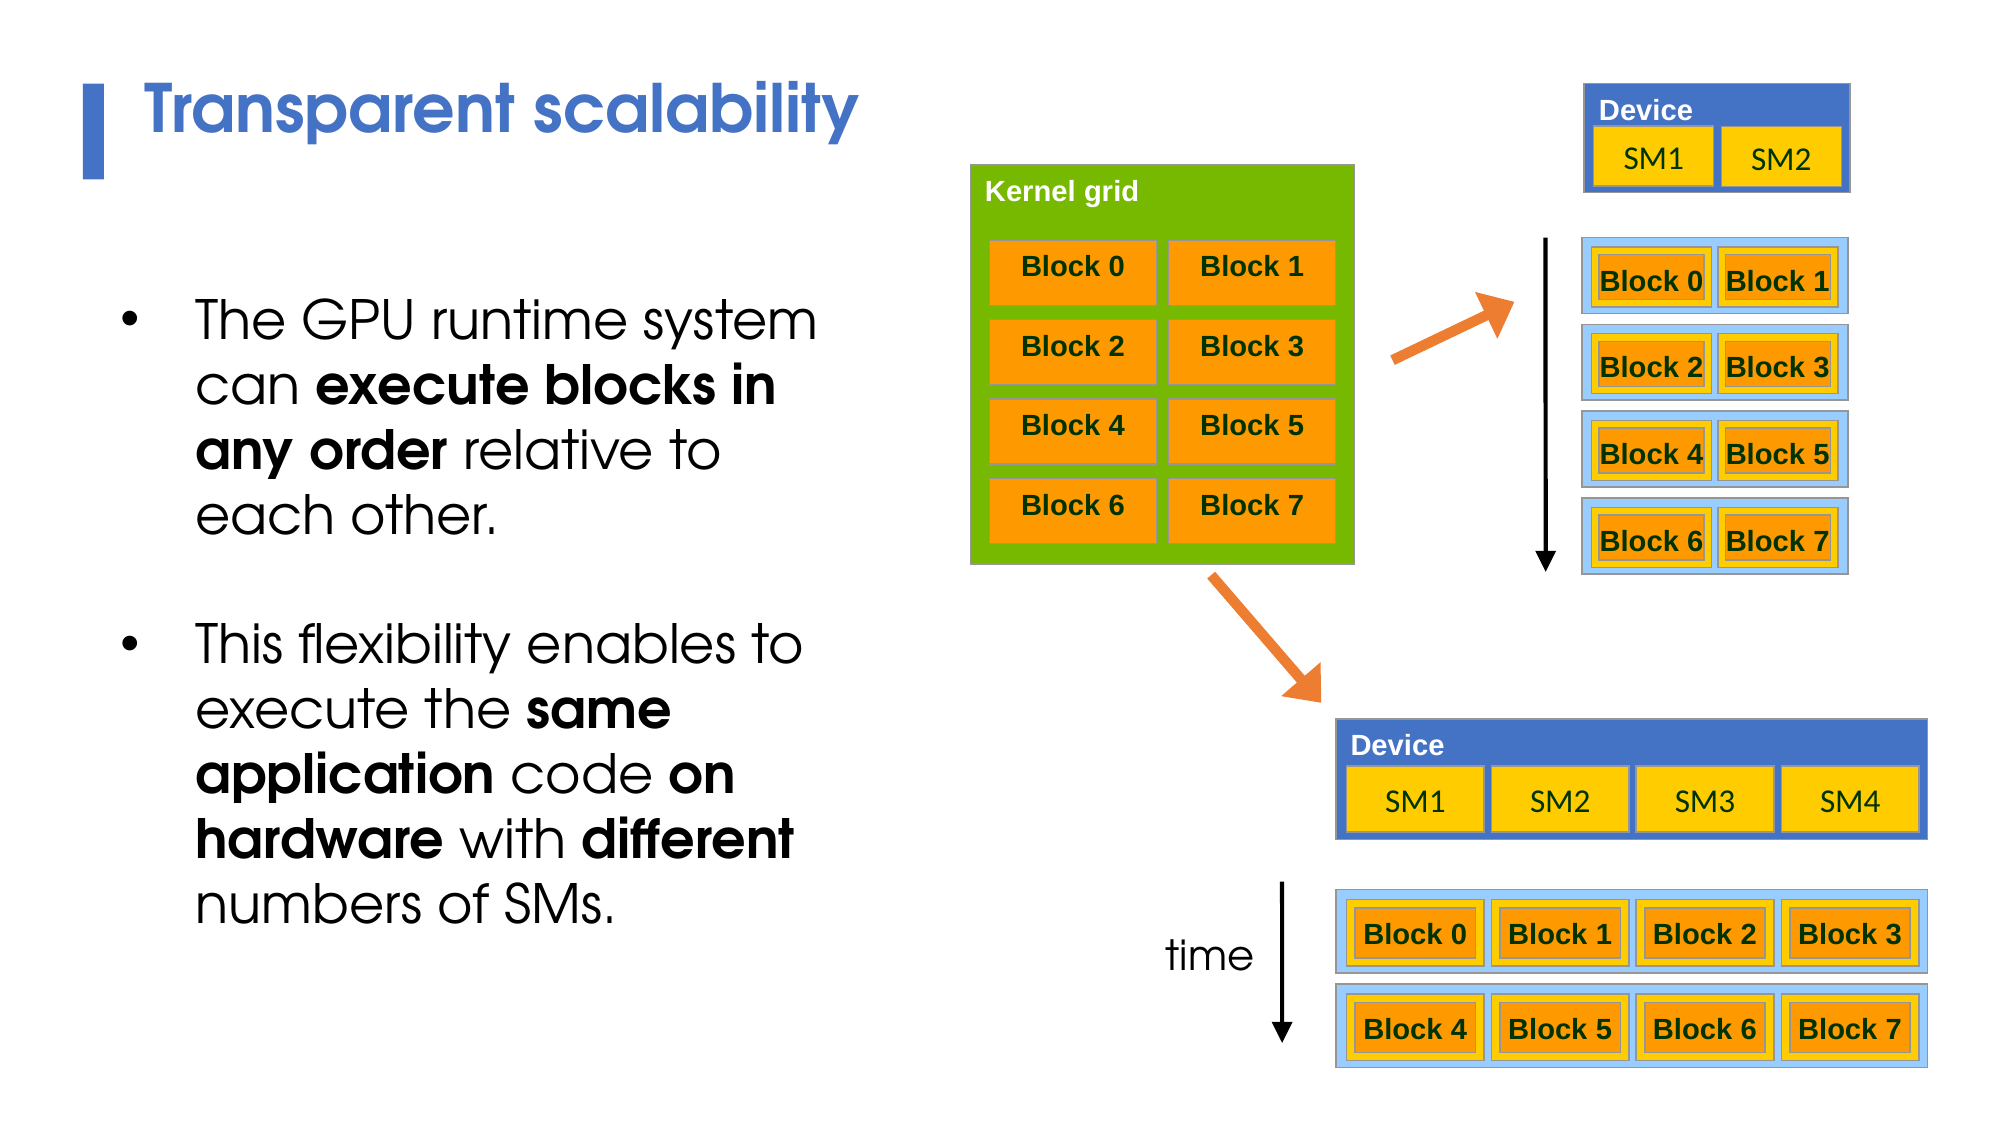

Transparent scalability

Device
SM1

Block 0

Block 1

Block 2

Block 3

Block 4

Block 5

Block 6

Block 7
SM2
Kernel grid
Block 0
Block 1
Block 2
Block 3
Block 4
Block 5
Block 6
Block 7
The GPU runtime system can execute blocks in any order relative to each other.

This flexibility enables to execute the same application code on hardware with different numbers of SMs.

Device
SM1
SM2
SM3
SM4

Block 0

Block 1

Block 2

Block 3

Block 4

Block 5

Block 6

Block 7

time